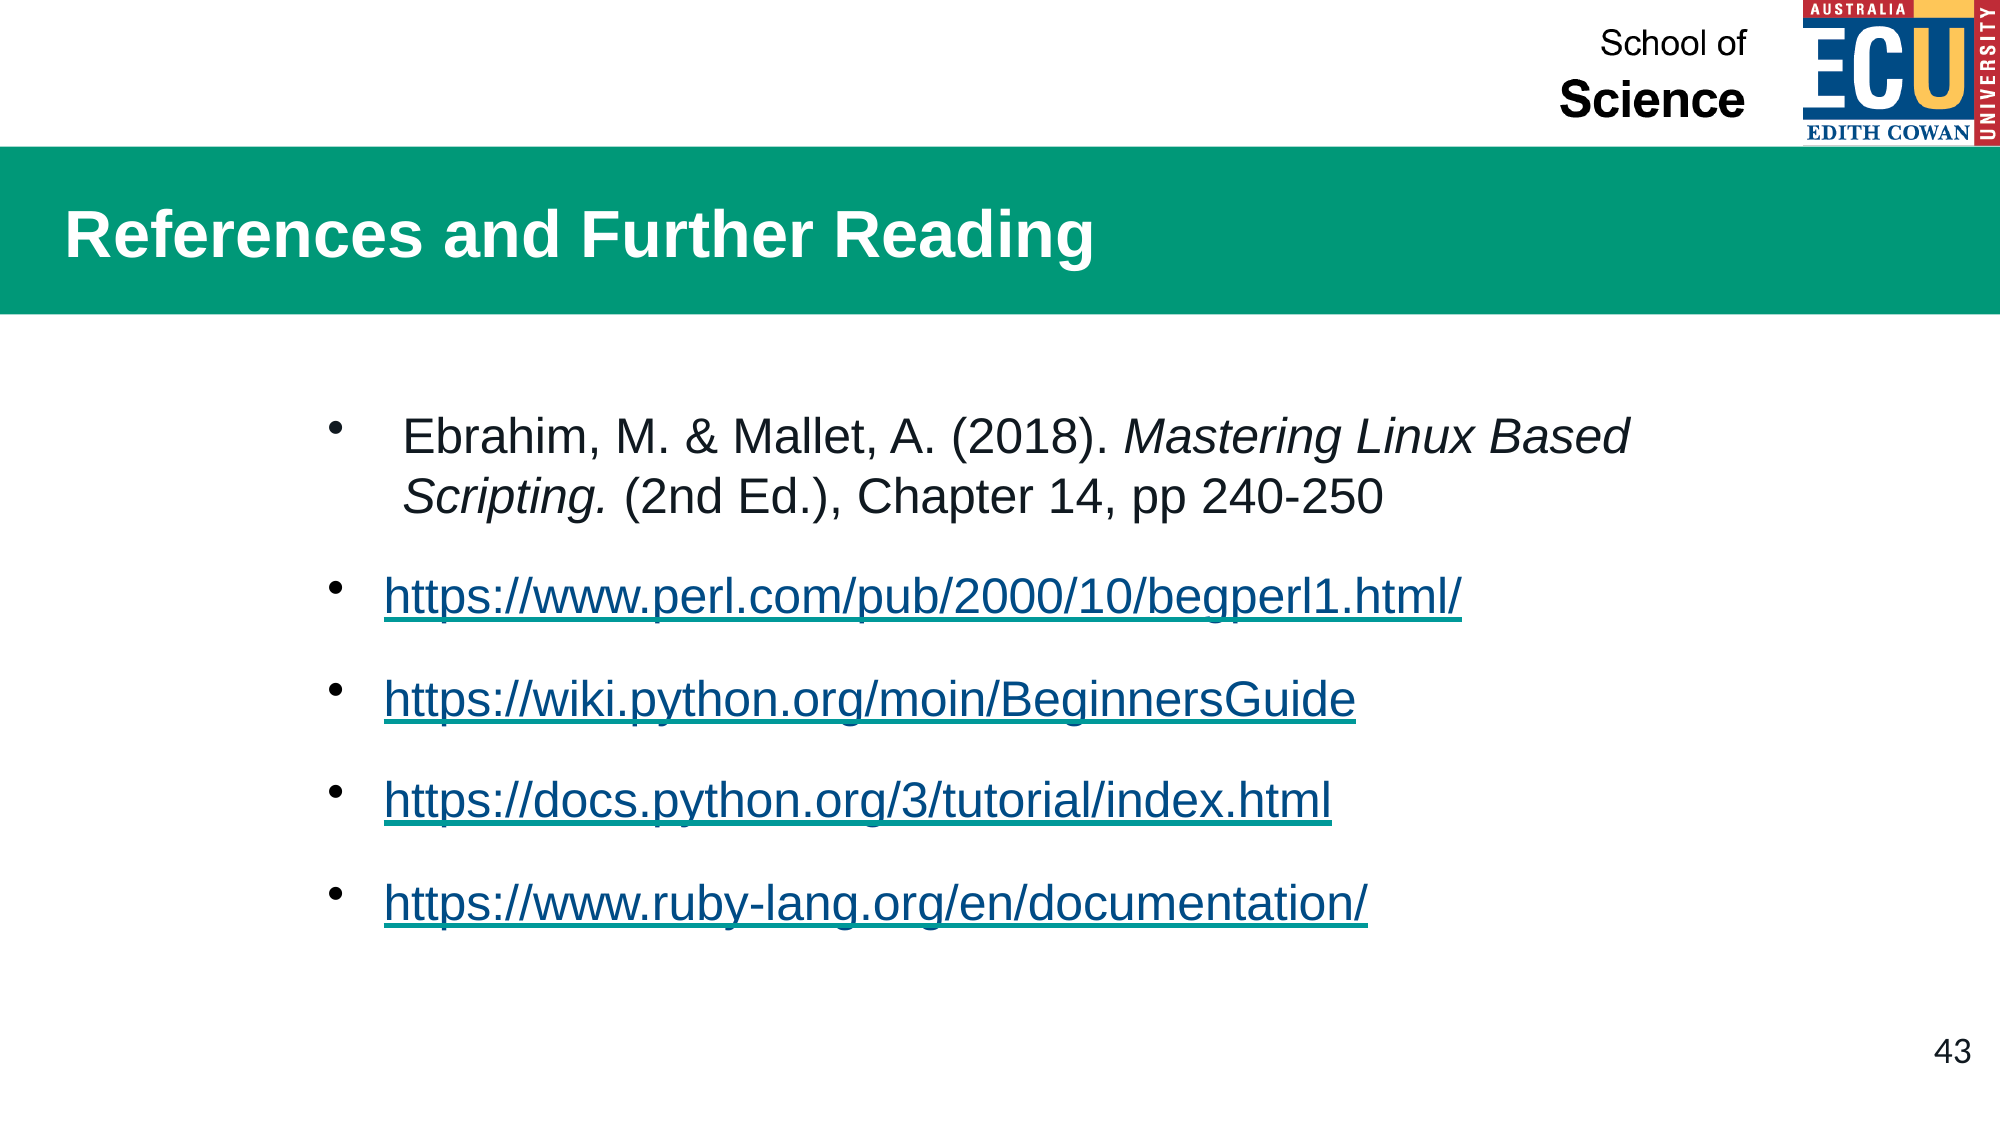

# References and Further Reading
Ebrahim, M. & Mallet, A. (2018). Mastering Linux Based  Scripting. (2nd Ed.), Chapter 14, pp 240-250
https://www.perl.com/pub/2000/10/begperl1.html/
https://wiki.python.org/moin/BeginnersGuide
https://docs.python.org/3/tutorial/index.html
https://www.ruby-lang.org/en/documentation/
43